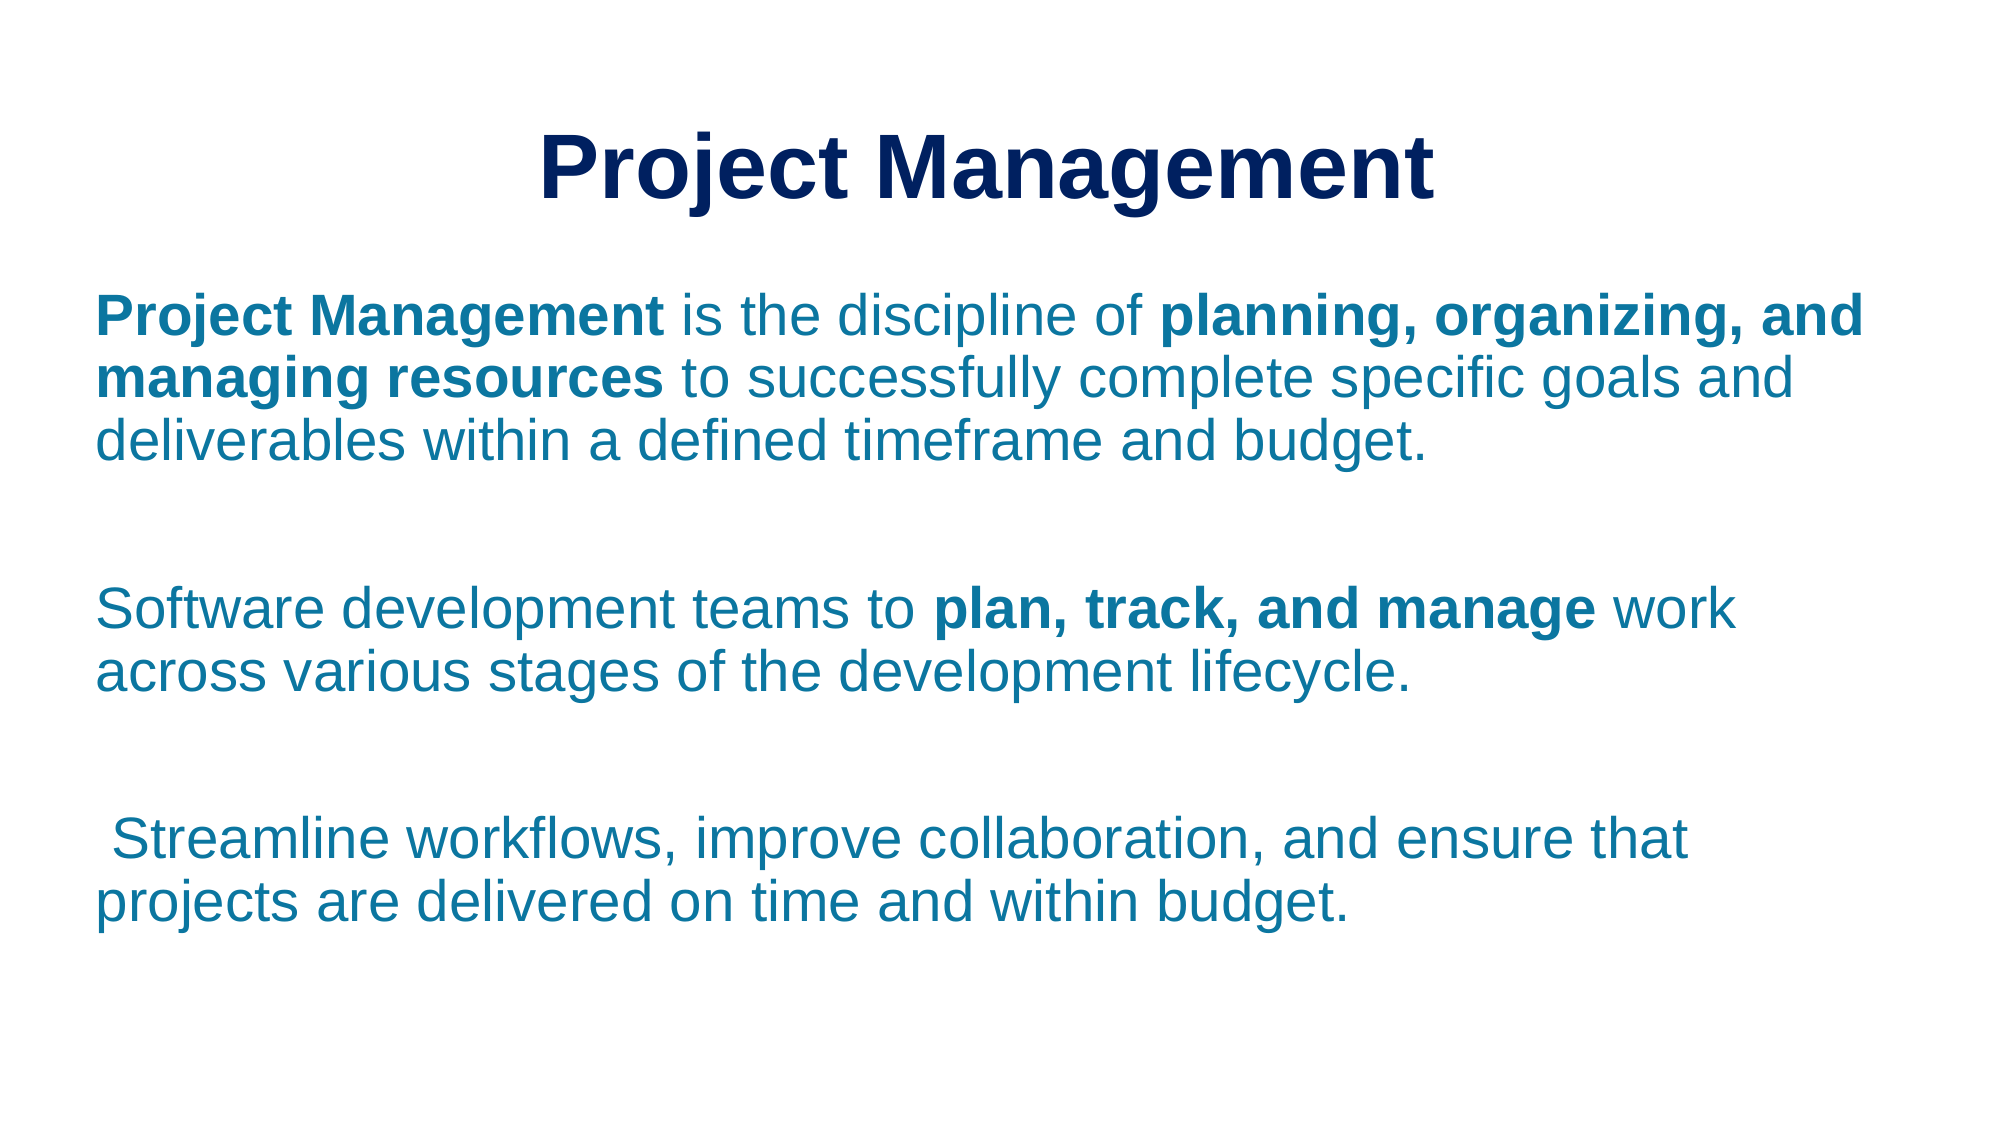

# Project Management
Project Management is the discipline of planning, organizing, and managing resources to successfully complete specific goals and deliverables within a defined timeframe and budget.

Software development teams to plan, track, and manage work across various stages of the development lifecycle.

 Streamline workflows, improve collaboration, and ensure that projects are delivered on time and within budget.